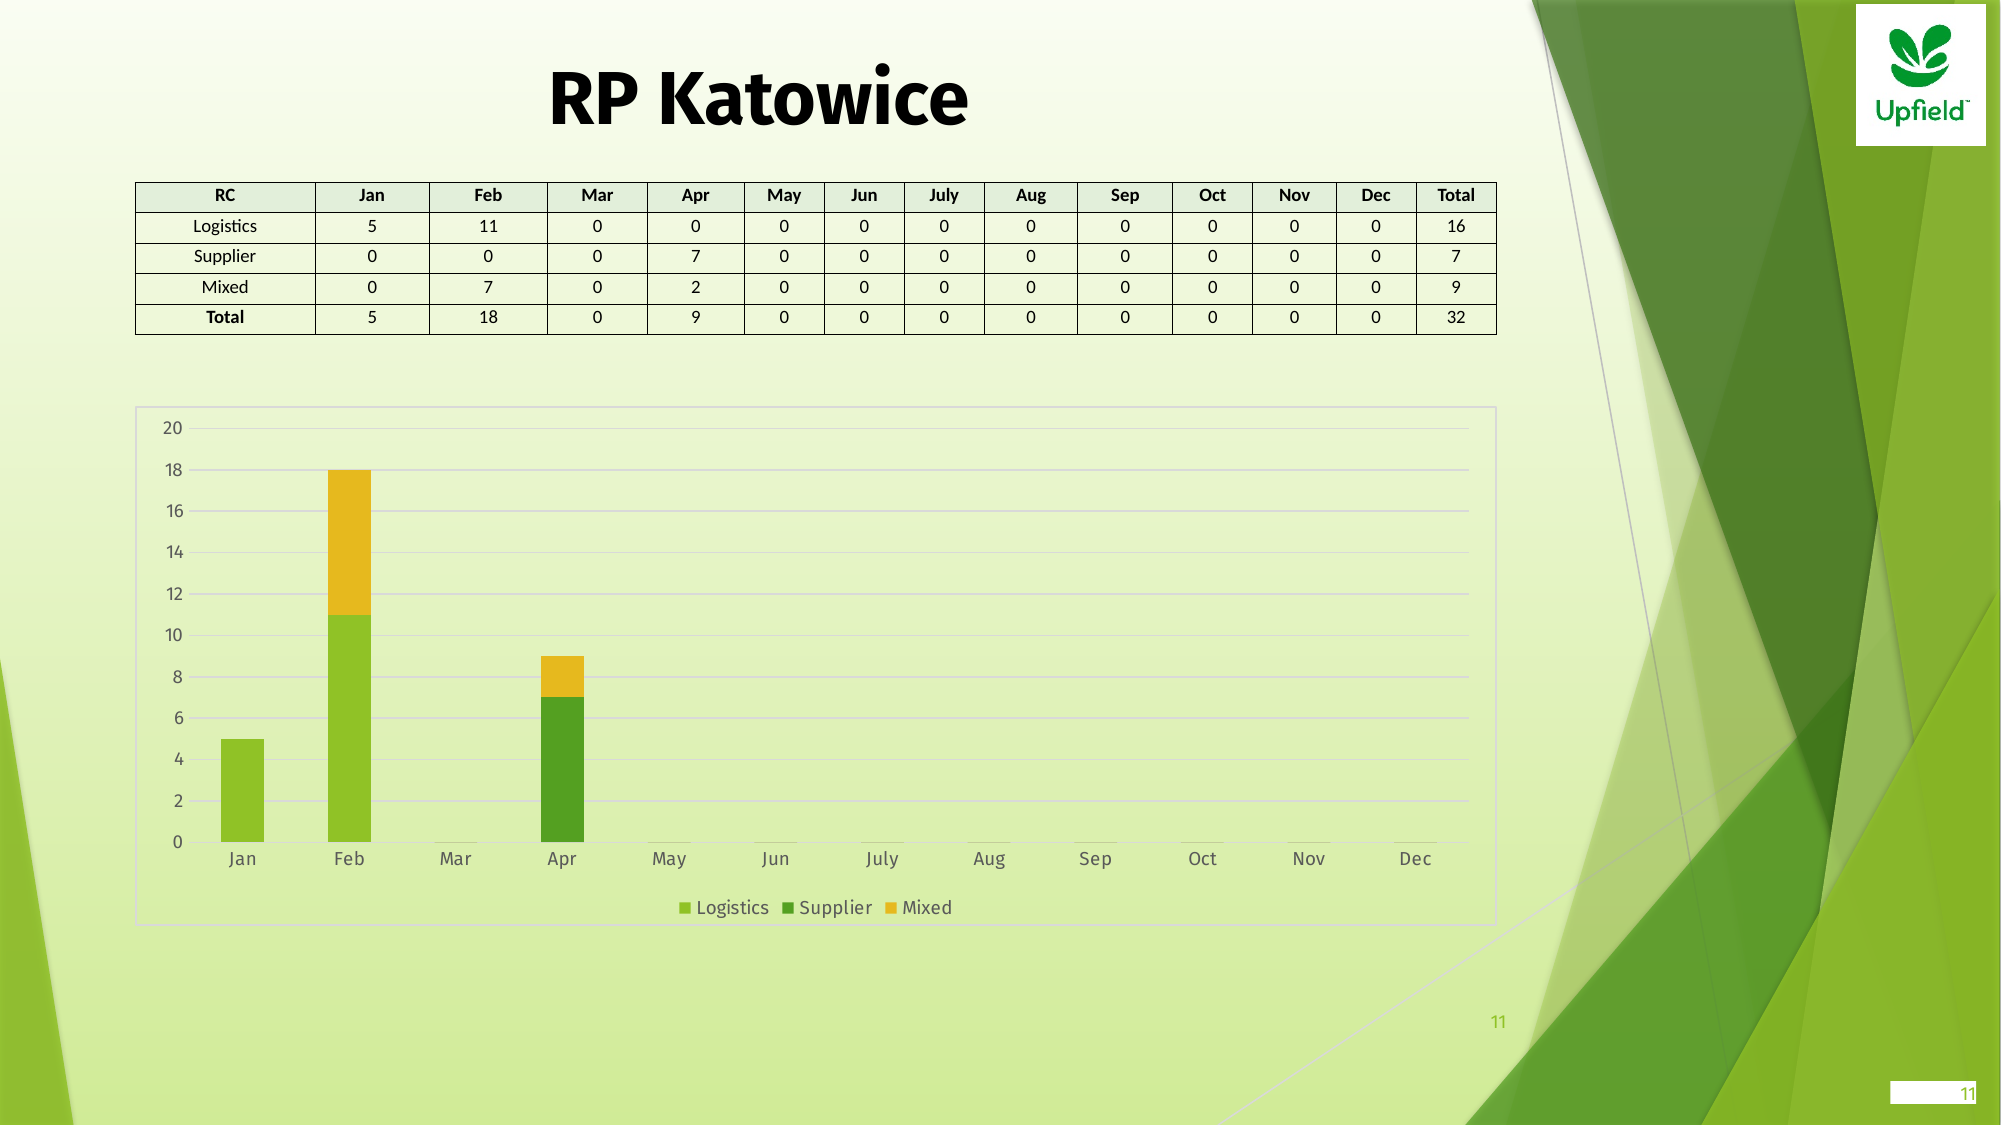

# RP Katowice
| RC | Jan | Feb | Mar | Apr | May | Jun | July | Aug | Sep | Oct | Nov | Dec | Total |
| --- | --- | --- | --- | --- | --- | --- | --- | --- | --- | --- | --- | --- | --- |
| Logistics | 5 | 11 | 0 | 0 | 0 | 0 | 0 | 0 | 0 | 0 | 0 | 0 | 16 |
| Supplier | 0 | 0 | 0 | 7 | 0 | 0 | 0 | 0 | 0 | 0 | 0 | 0 | 7 |
| Mixed | 0 | 7 | 0 | 2 | 0 | 0 | 0 | 0 | 0 | 0 | 0 | 0 | 9 |
| Total | 5 | 18 | 0 | 9 | 0 | 0 | 0 | 0 | 0 | 0 | 0 | 0 | 32 |

### Chart

| Category | Logistics | Supplier | Mixed |
|---|---|---|---|
| Jan | 5.0 | 0.0 | 0.0 |
| Feb | 11.0 | 0.0 | 7.0 |
| Mar | 0.0 | 0.0 | 0.0 |
| Apr | 0.0 | 7.0 | 2.0 |
| May | 0.0 | 0.0 | 0.0 |
| Jun | 0.0 | 0.0 | 0.0 |
| July | 0.0 | 0.0 | 0.0 |
| Aug | 0.0 | 0.0 | 0.0 |
| Sep | 0.0 | 0.0 | 0.0 |
| Oct | 0.0 | 0.0 | 0.0 |
| Nov | 0.0 | 0.0 | 0.0 |
| Dec | 0.0 | 0.0 | 0.0 |

11